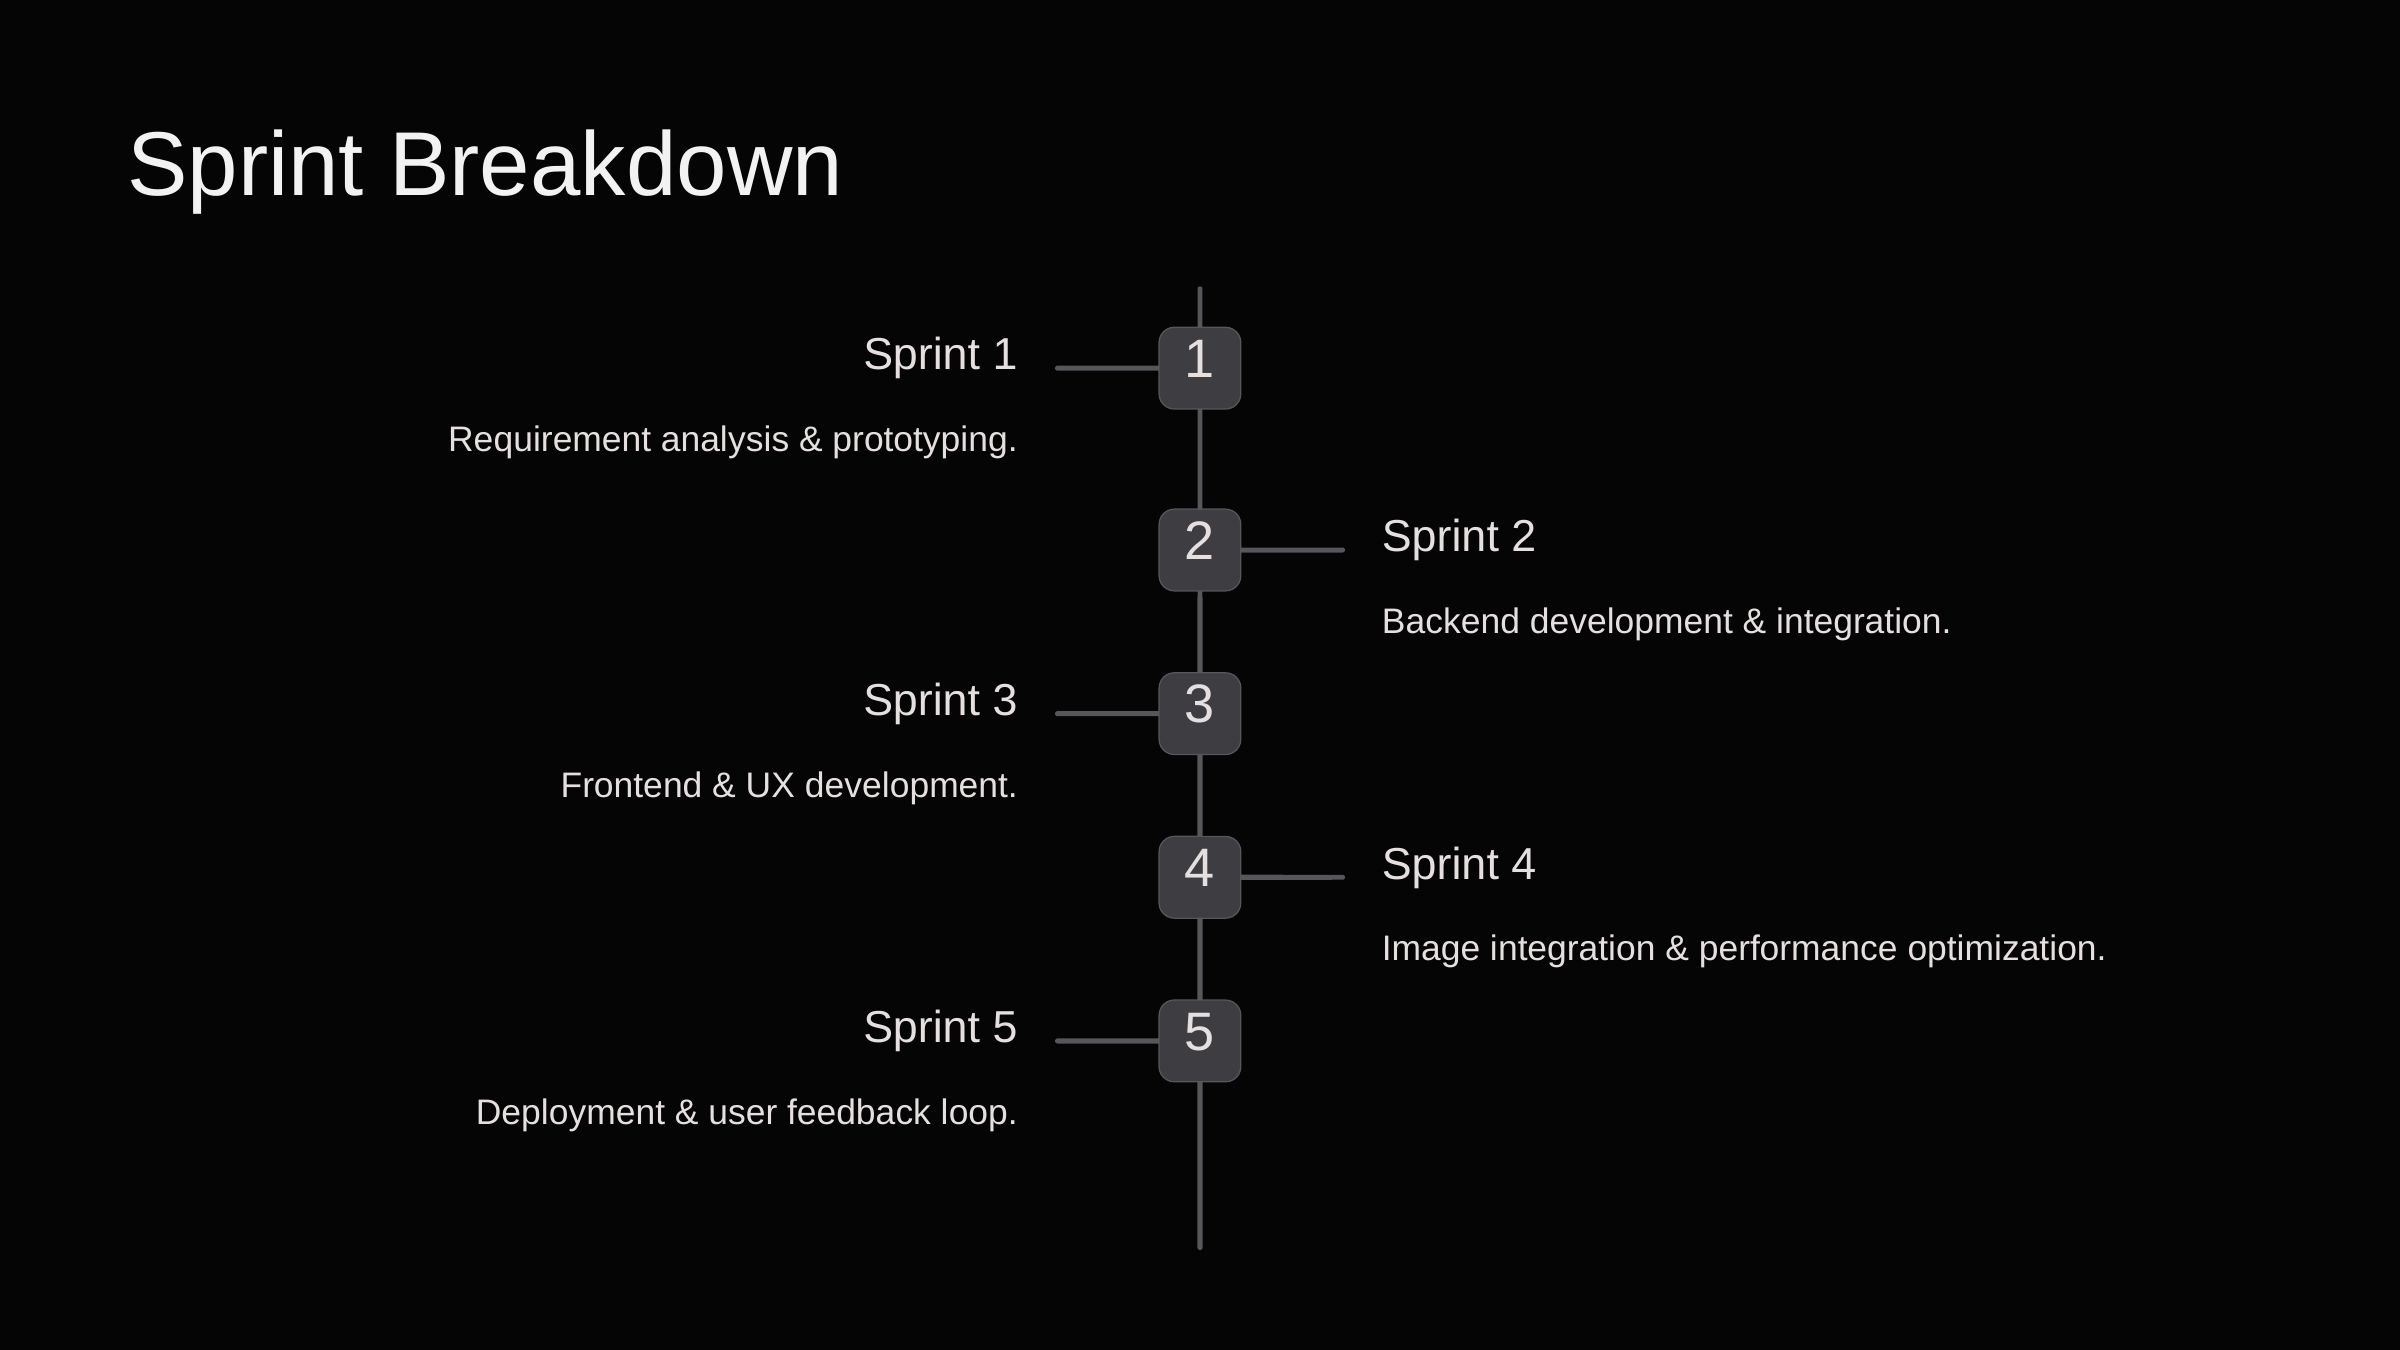

Sprint Breakdown

Sprint 1

1

Requirement analysis & prototyping.
Sprint 2

2

Backend development & integration.
Sprint 3

3

Frontend & UX development.
Sprint 4

4

Image integration & performance optimization.
Sprint 5

5

Deployment & user feedback loop.